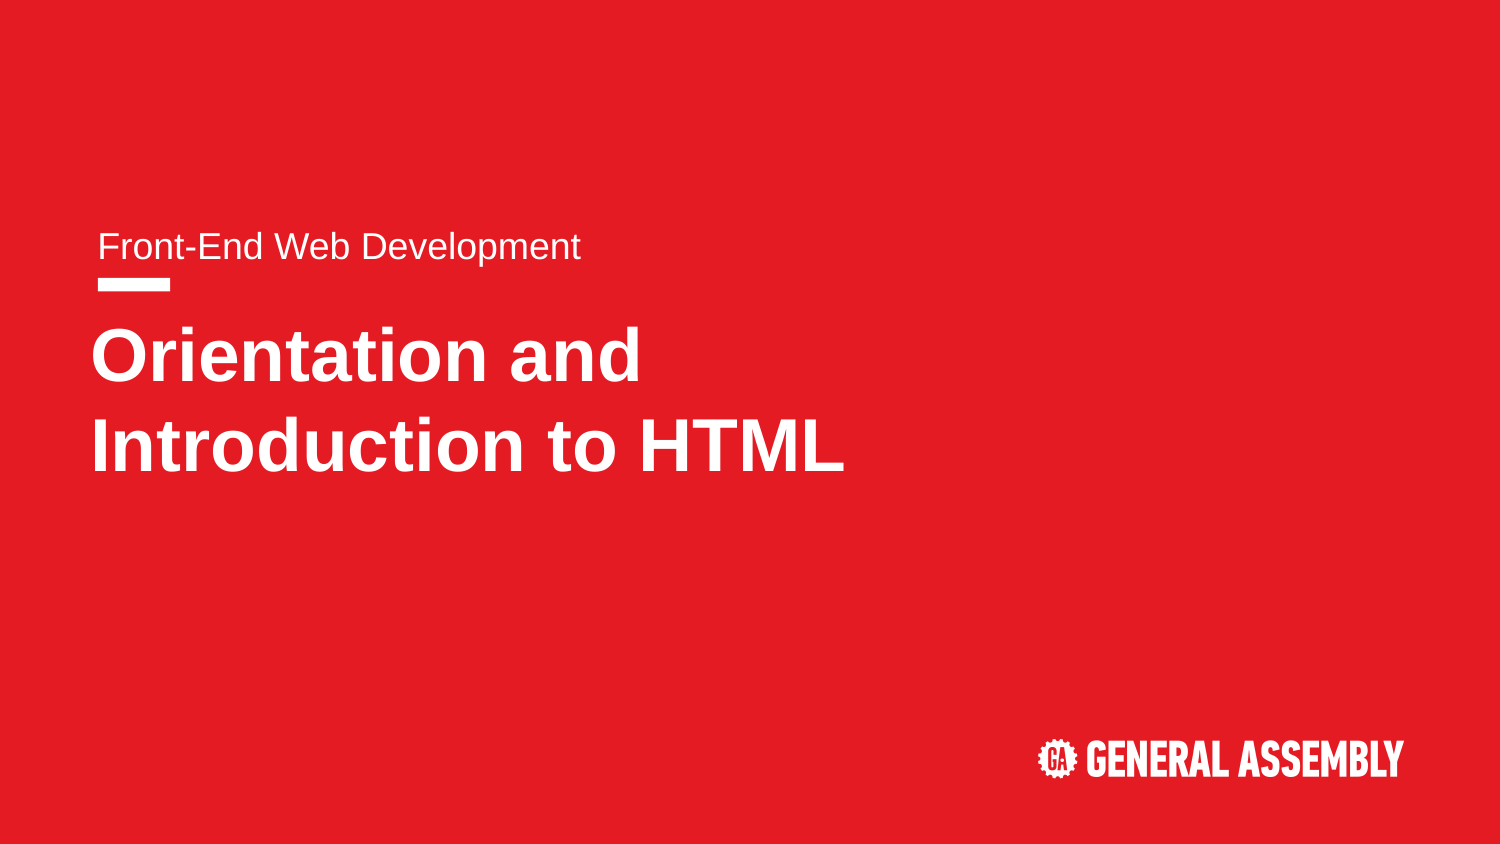

Front-End Web Development
# Orientation and Introduction to HTML